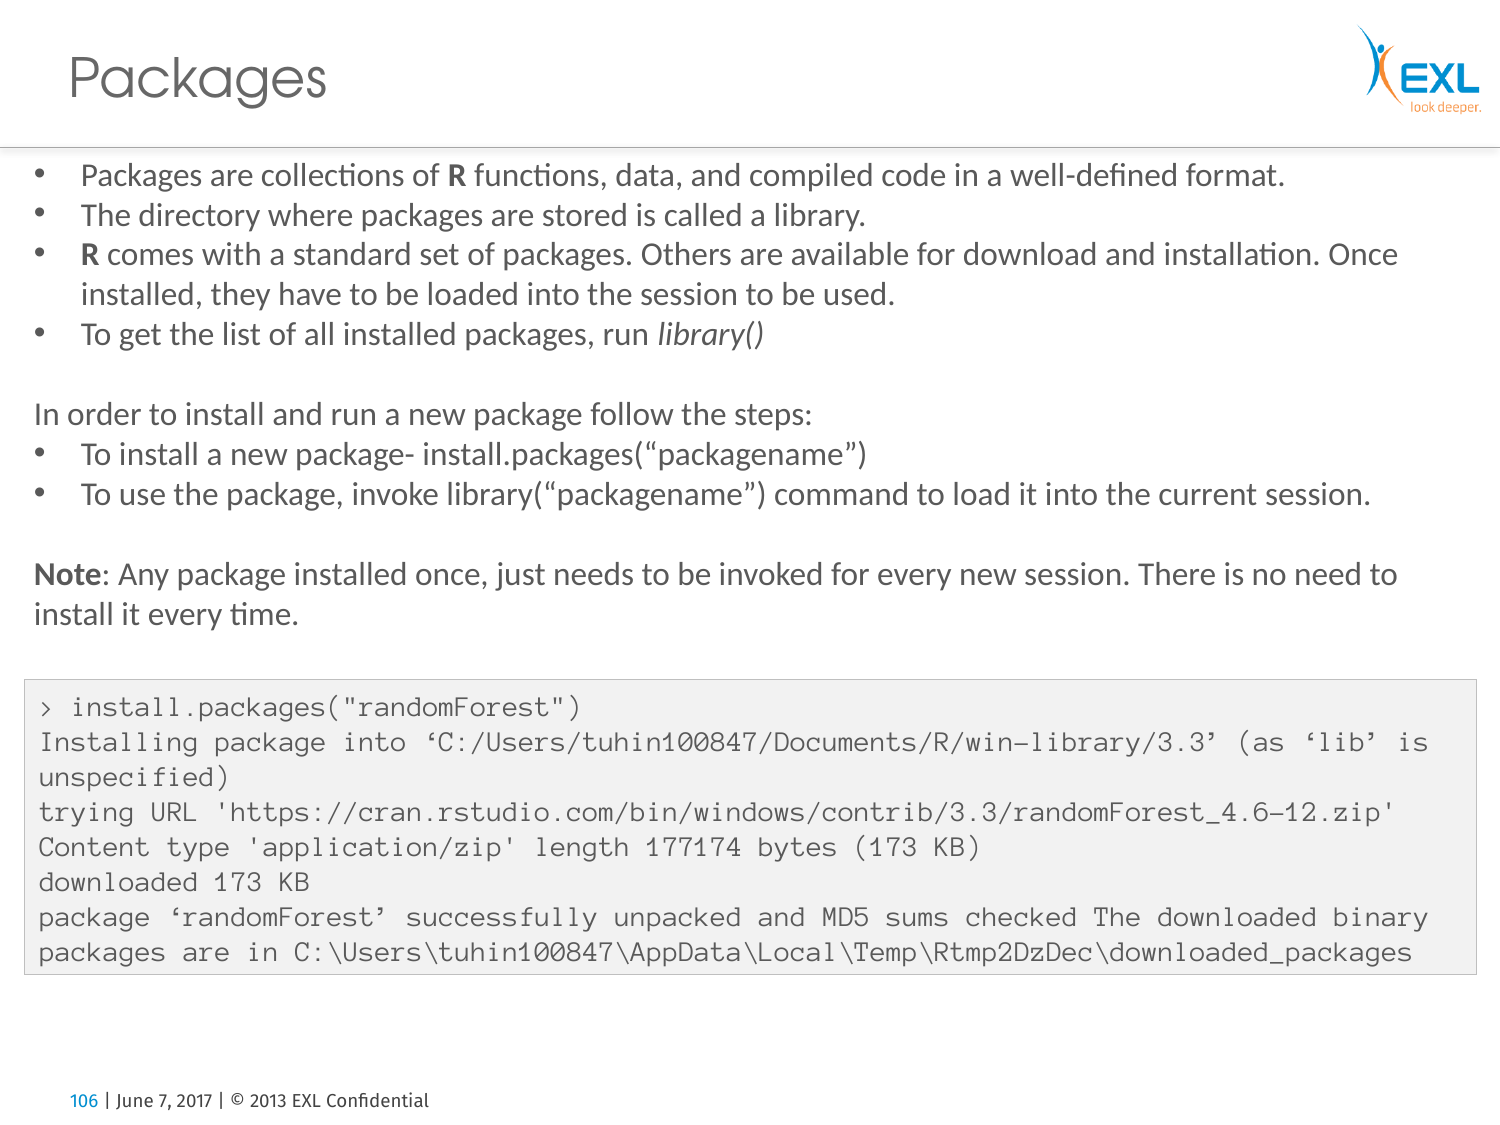

# Packages

Packages are collections of R functions, data, and compiled code in a well-defined format.
The directory where packages are stored is called a library.
R comes with a standard set of packages. Others are available for download and installation. Once installed, they have to be loaded into the session to be used.
To get the list of all installed packages, run library()

In order to install and run a new package follow the steps:
To install a new package- install.packages(“packagename”)
To use the package, invoke library(“packagename”) command to load it into the current session.

Note: Any package installed once, just needs to be invoked for every new session. There is no need to install it every time.

> install.packages("randomForest")
Installing package into ‘C:/Users/tuhin100847/Documents/R/win-library/3.3’ (as ‘lib’ is unspecified)
trying URL 'https://cran.rstudio.com/bin/windows/contrib/3.3/randomForest_4.6-12.zip' Content type 'application/zip' length 177174 bytes (173 KB)
downloaded 173 KB
package ‘randomForest’ successfully unpacked and MD5 sums checked The downloaded binary packages are in C:\Users\tuhin100847\AppData\Local\Temp\Rtmp2DzDec\downloaded_packages